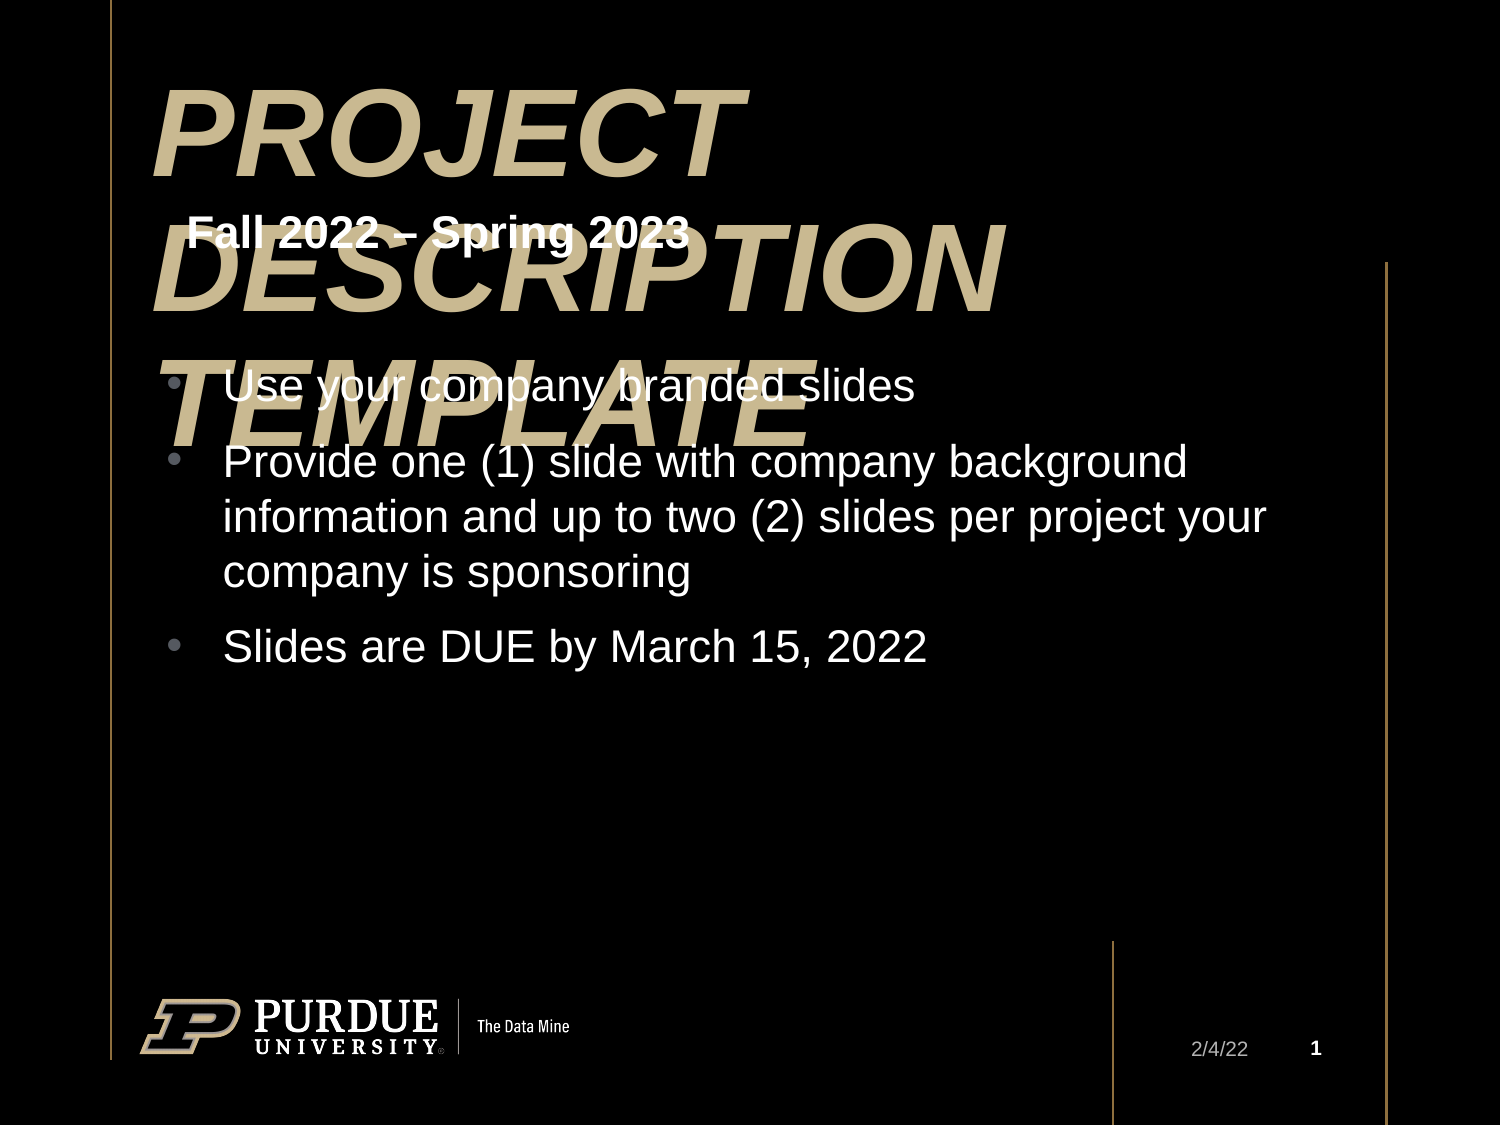

# Project Description Template
Fall 2022 – Spring 2023
Use your company branded slides
Provide one (1) slide with company background information and up to two (2) slides per project your company is sponsoring
Slides are DUE by March 15, 2022
1
2/4/22